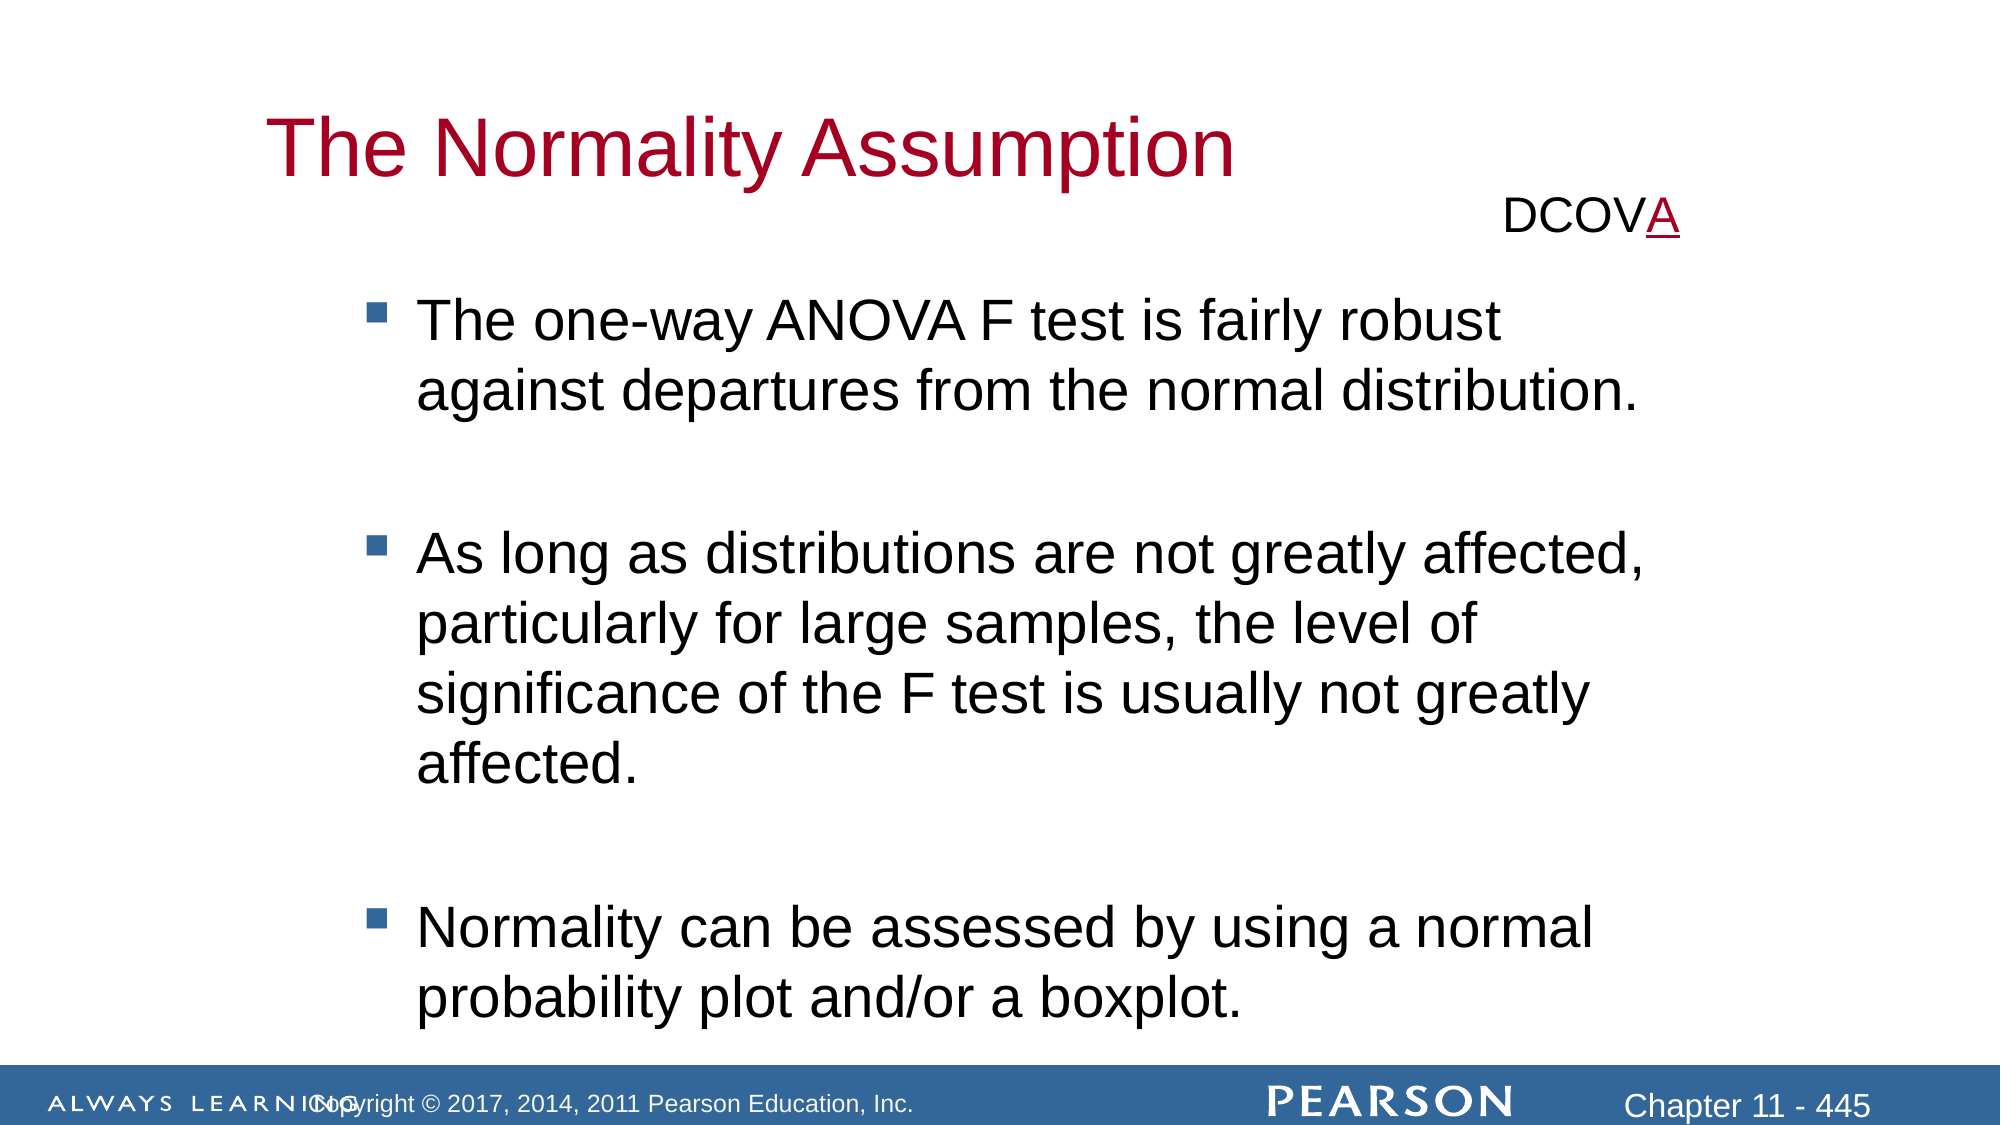

The Normality Assumption
DCOVA
The one-way ANOVA F test is fairly robust against departures from the normal distribution.

As long as distributions are not greatly affected, particularly for large samples, the level of significance of the F test is usually not greatly affected.

Normality can be assessed by using a normal probability plot and/or a boxplot.